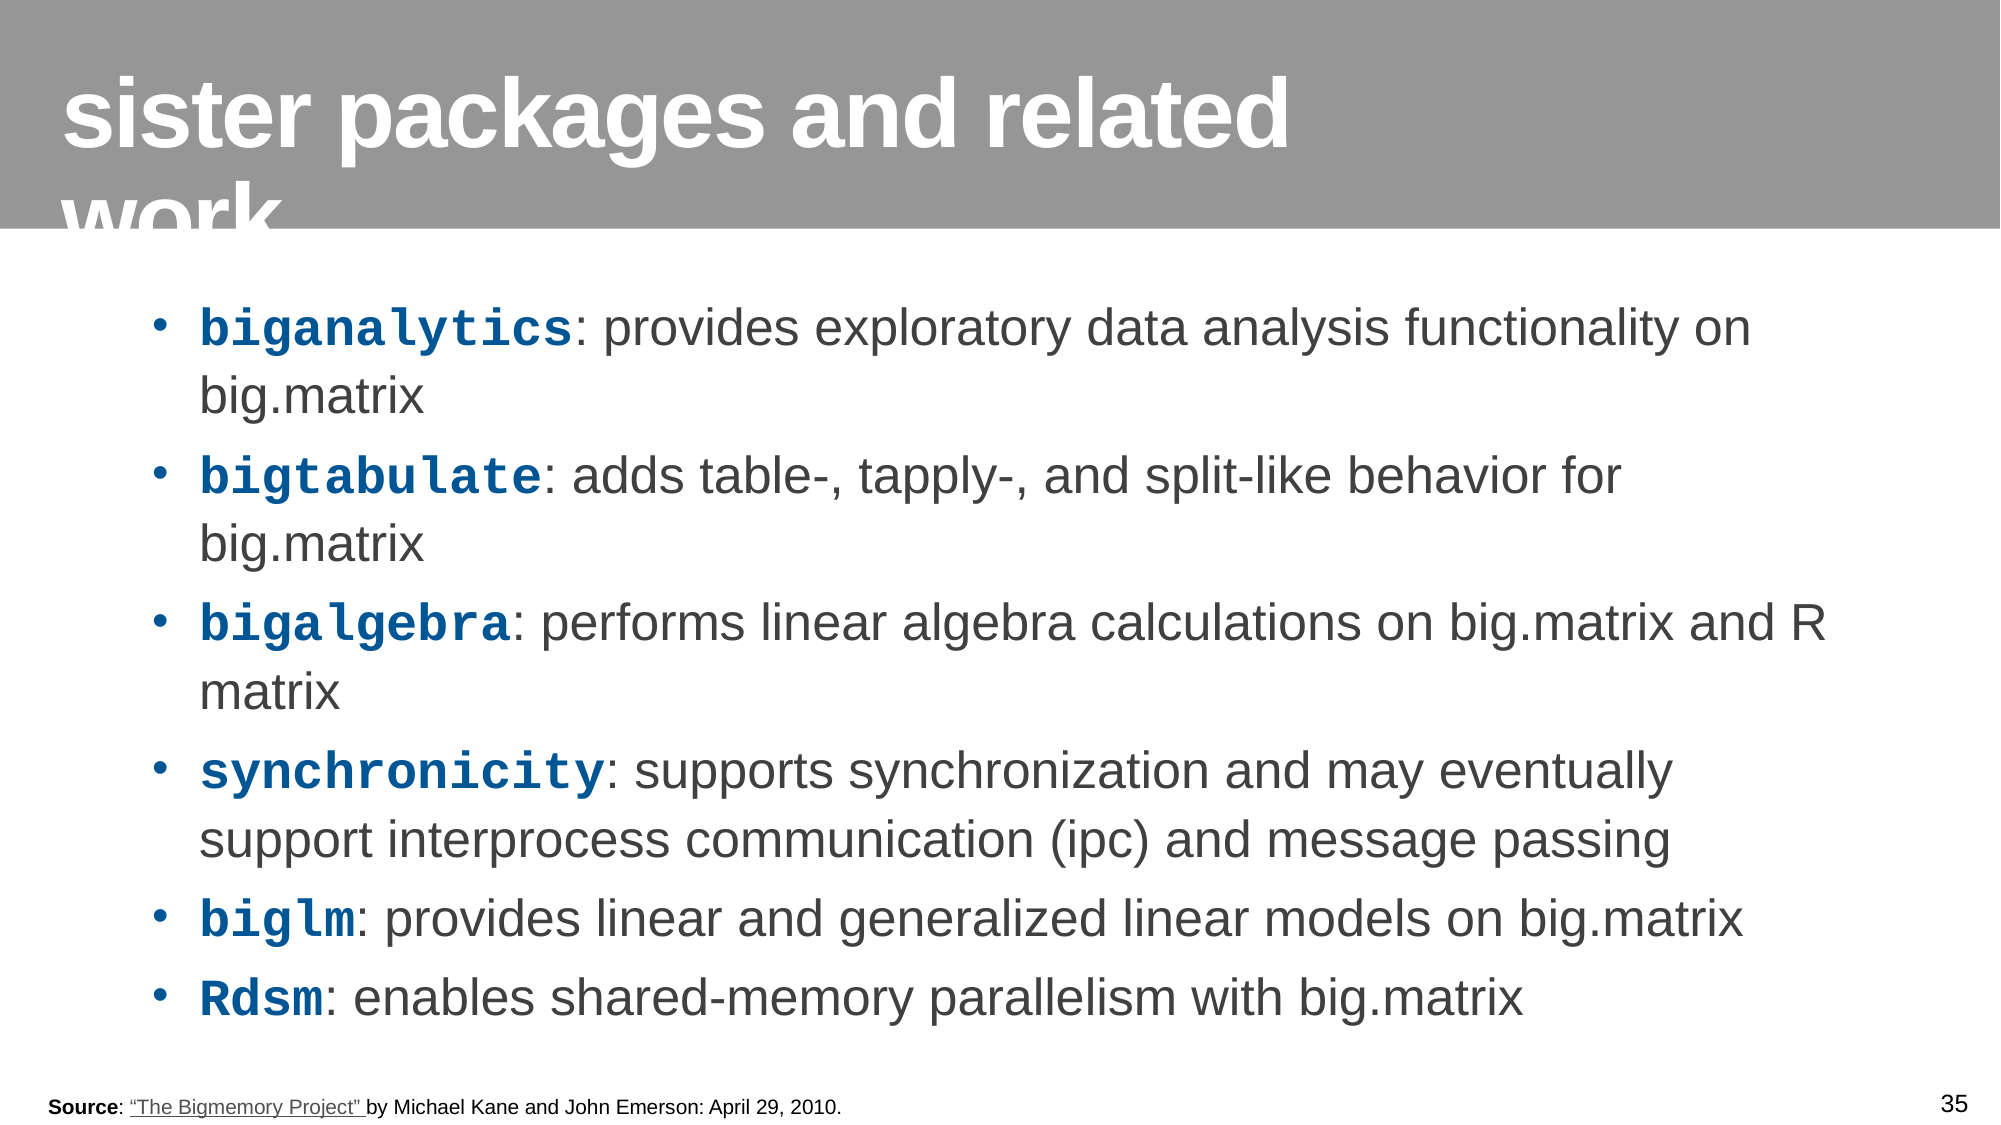

sister packages and related work
biganalytics: provides exploratory data analysis functionality on big.matrix
bigtabulate: adds table-, tapply-, and split-like behavior for big.matrix
bigalgebra: performs linear algebra calculations on big.matrix and R matrix
synchronicity: supports synchronization and may eventually support interprocess communication (ipc) and message passing
biglm: provides linear and generalized linear models on big.matrix
Rdsm: enables shared-memory parallelism with big.matrix

35
Source: “The Bigmemory Project” by Michael Kane and John Emerson: April 29, 2010.